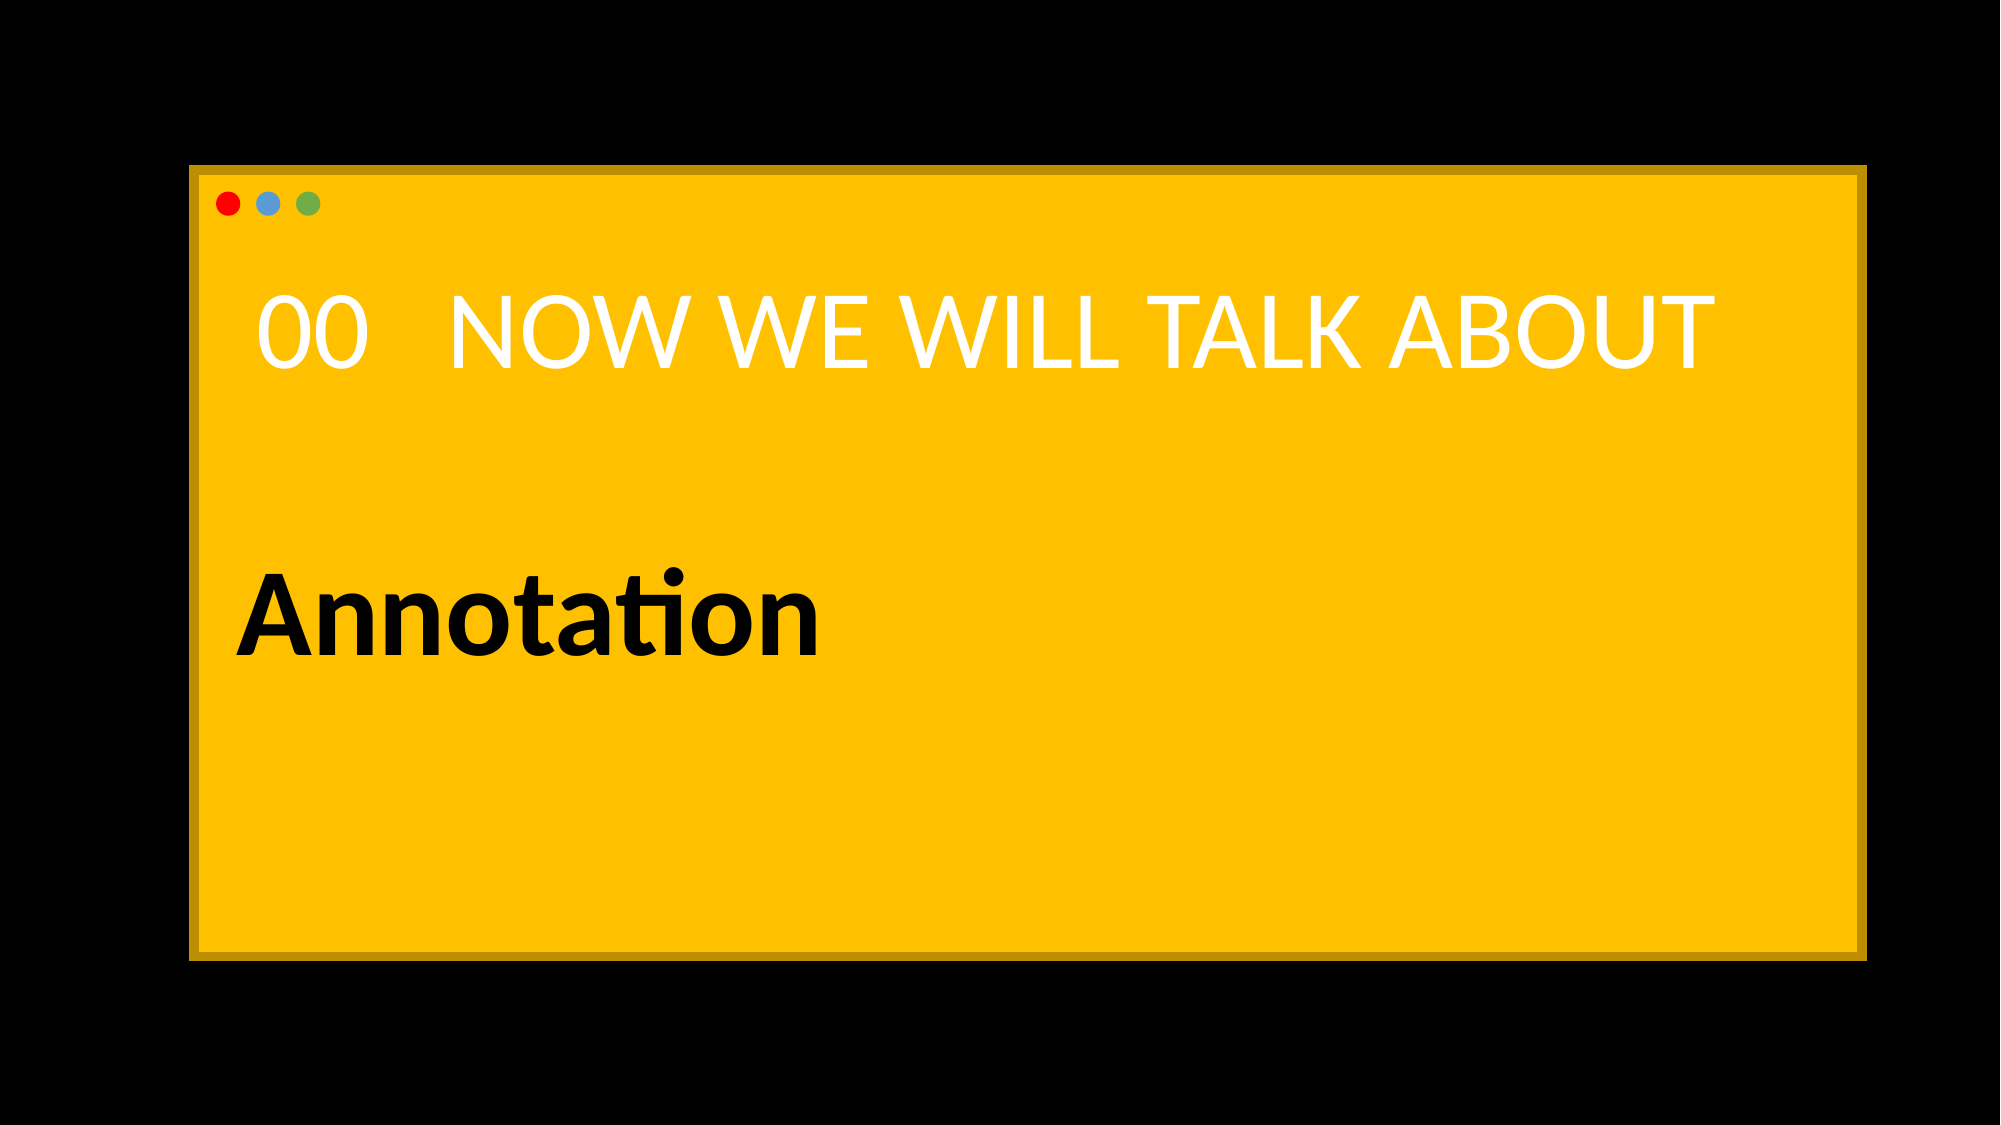

00   NOW WE WILL TALK ABOUT
Annotation